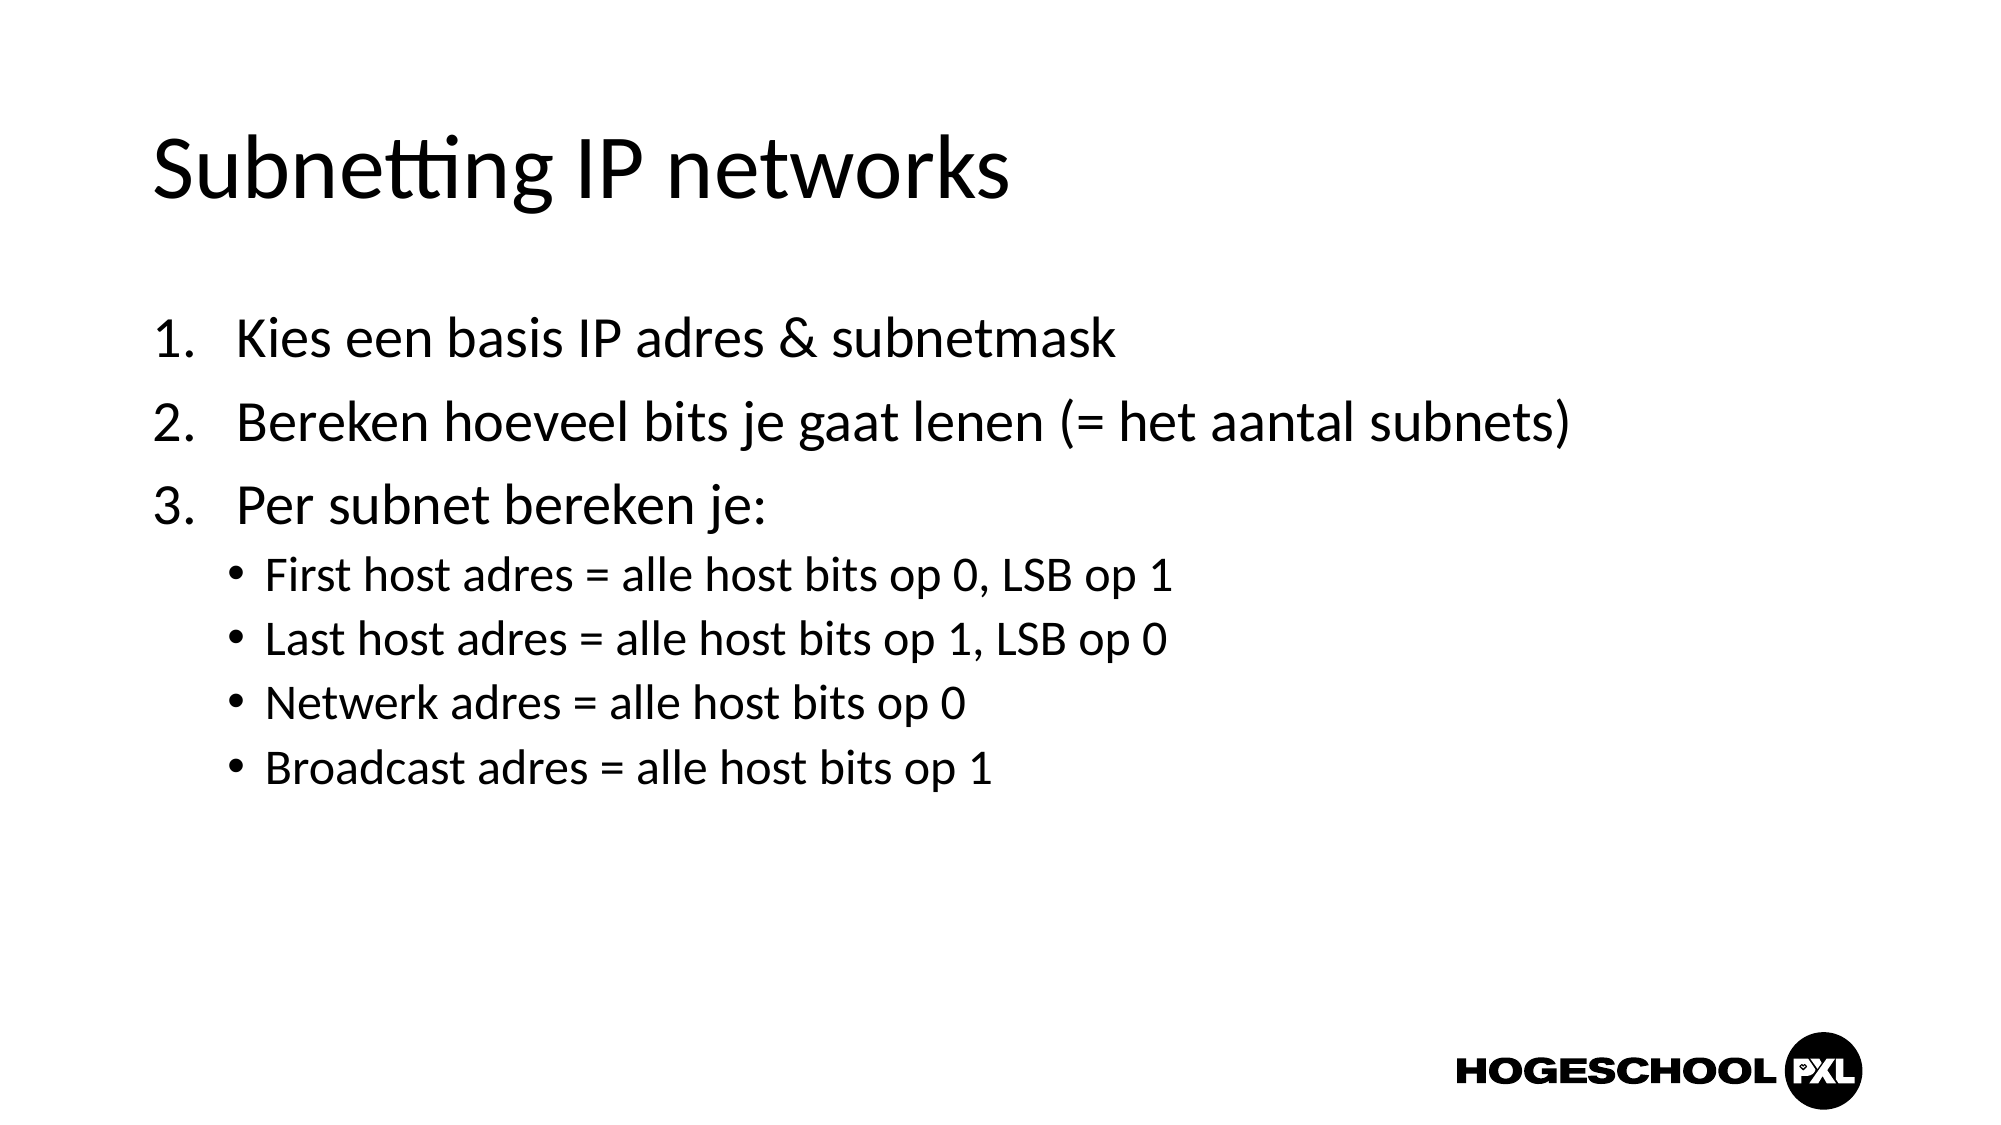

# Subnetting IP networks
Kies een basis IP adres & subnetmask
Bereken hoeveel bits je gaat lenen (= het aantal subnets)
Per subnet bereken je:
First host adres = alle host bits op 0, LSB op 1
Last host adres = alle host bits op 1, LSB op 0
Netwerk adres = alle host bits op 0
Broadcast adres = alle host bits op 1